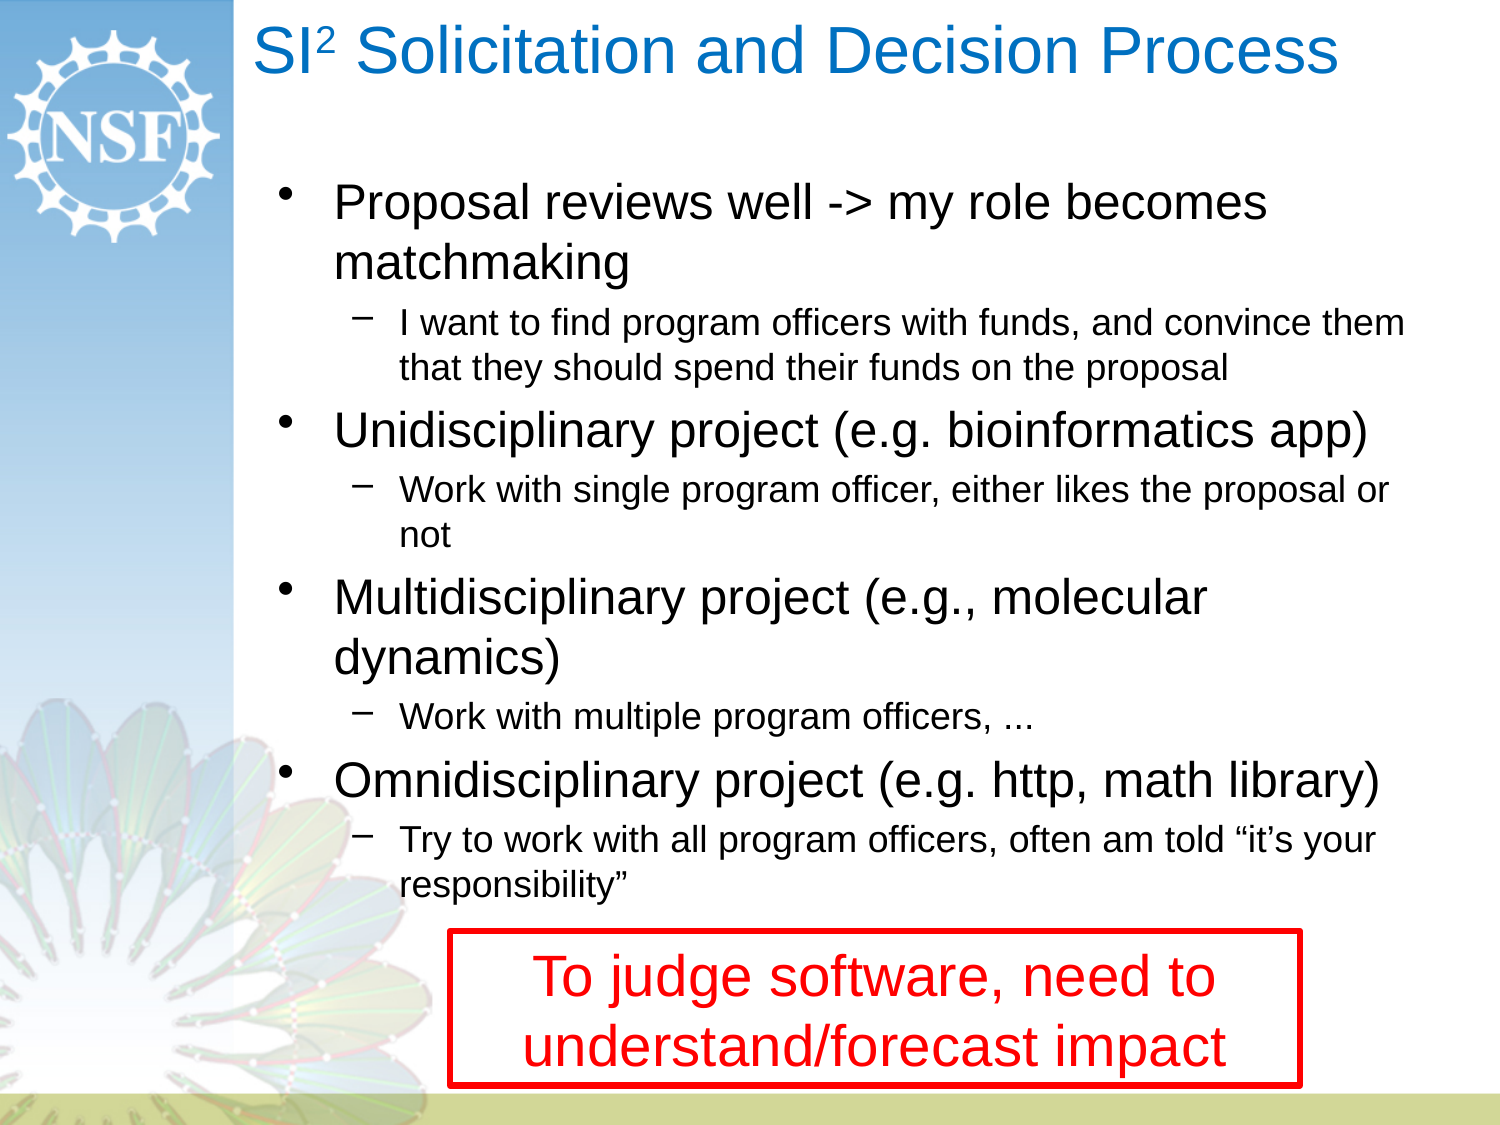

# SI2 Solicitation and Decision Process
Proposal reviews well -> my role becomes matchmaking
I want to find program officers with funds, and convince them that they should spend their funds on the proposal
Unidisciplinary project (e.g. bioinformatics app)
Work with single program officer, either likes the proposal or not
Multidisciplinary project (e.g., molecular dynamics)
Work with multiple program officers, ...
Omnidisciplinary project (e.g. http, math library)
Try to work with all program officers, often am told “it’s your responsibility”
To judge software, need to understand/forecast impact